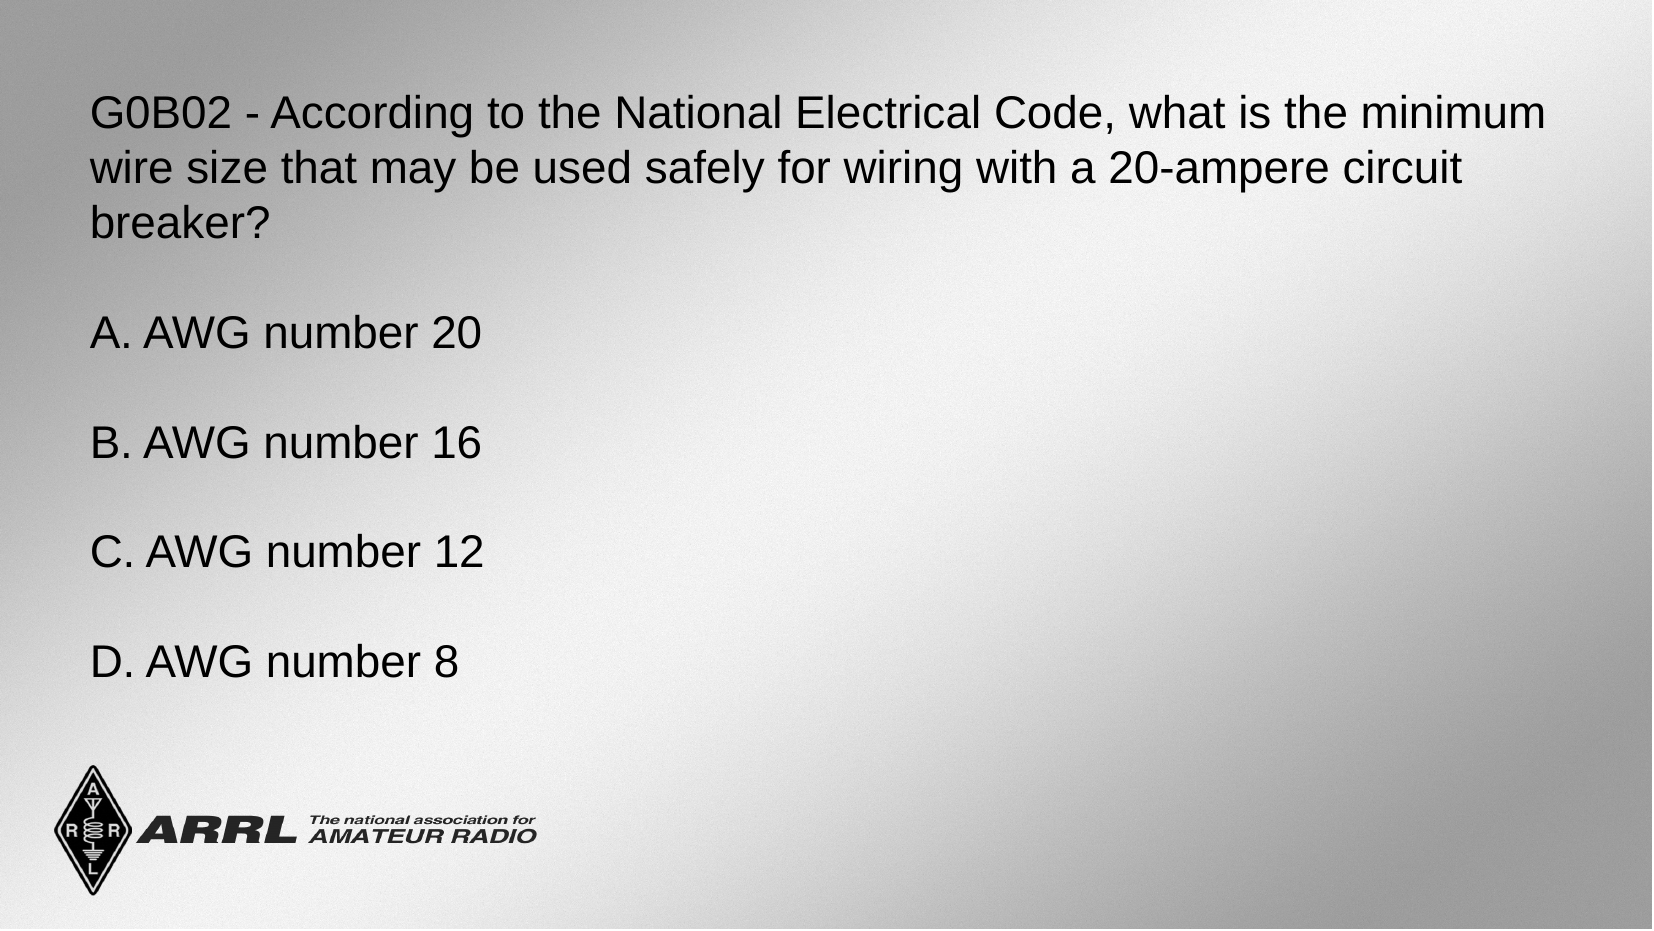

G0B02 - According to the National Electrical Code, what is the minimum wire size that may be used safely for wiring with a 20-ampere circuit breaker?

A. AWG number 20

B. AWG number 16

C. AWG number 12

D. AWG number 8